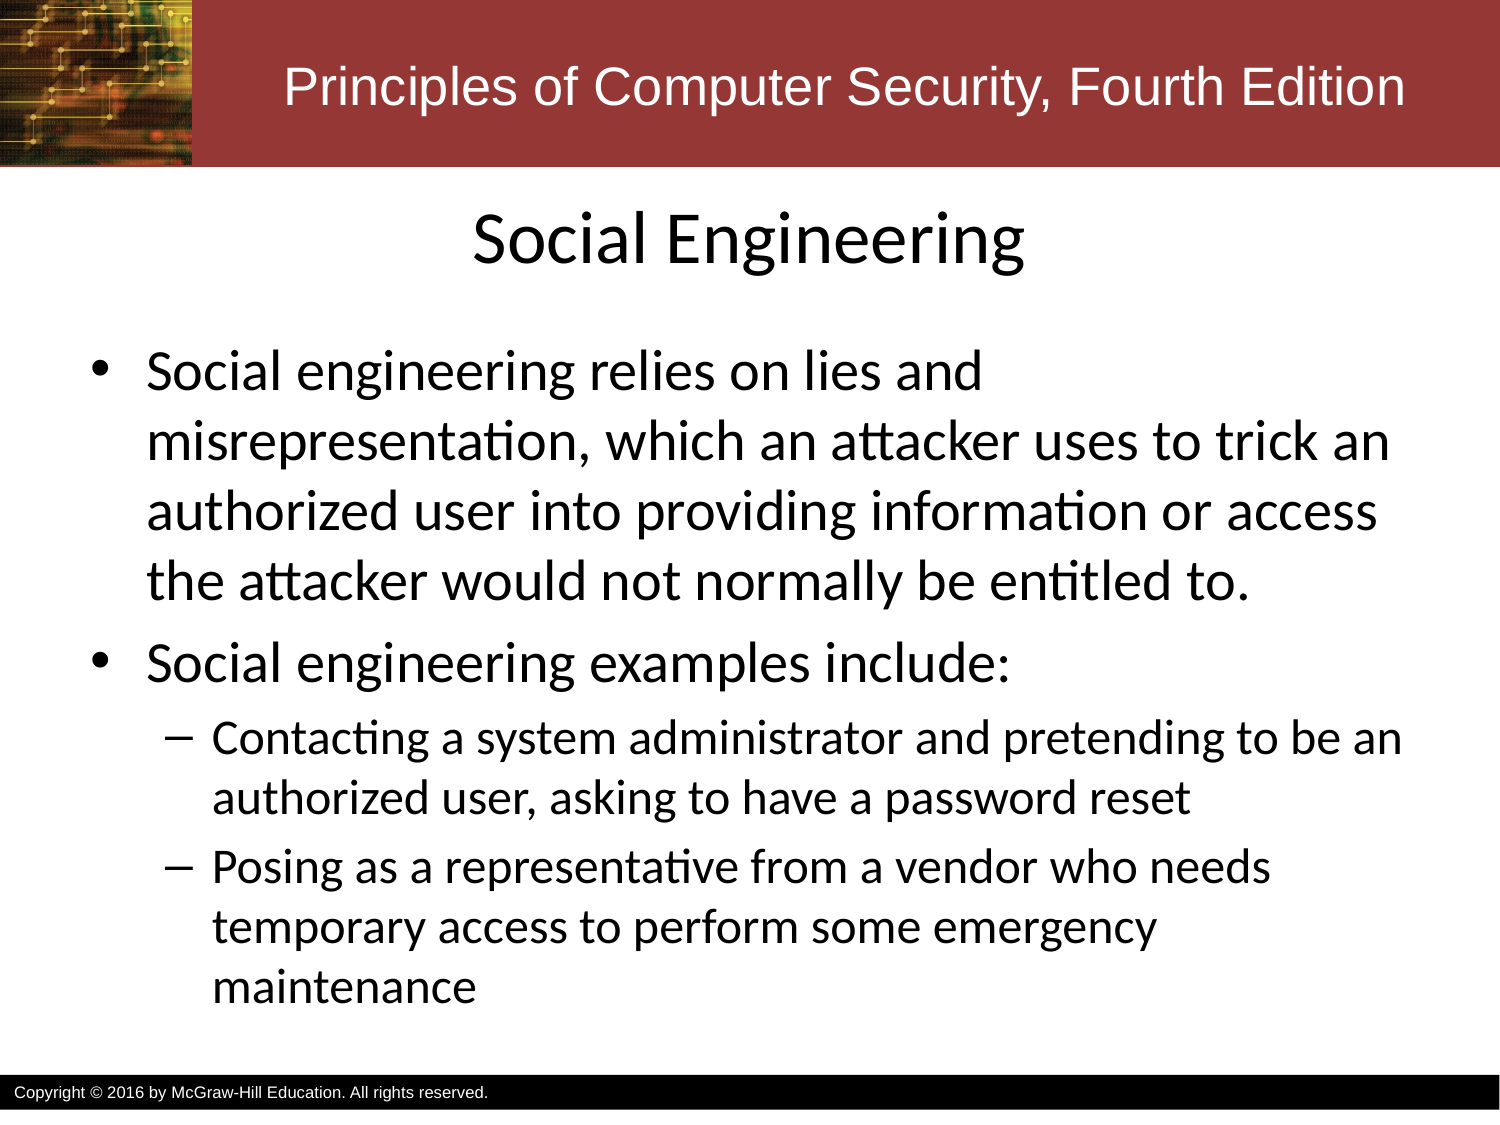

# Social Engineering
Social engineering relies on lies and misrepresentation, which an attacker uses to trick an authorized user into providing information or access the attacker would not normally be entitled to.
Social engineering examples include:
Contacting a system administrator and pretending to be an authorized user, asking to have a password reset
Posing as a representative from a vendor who needs temporary access to perform some emergency maintenance